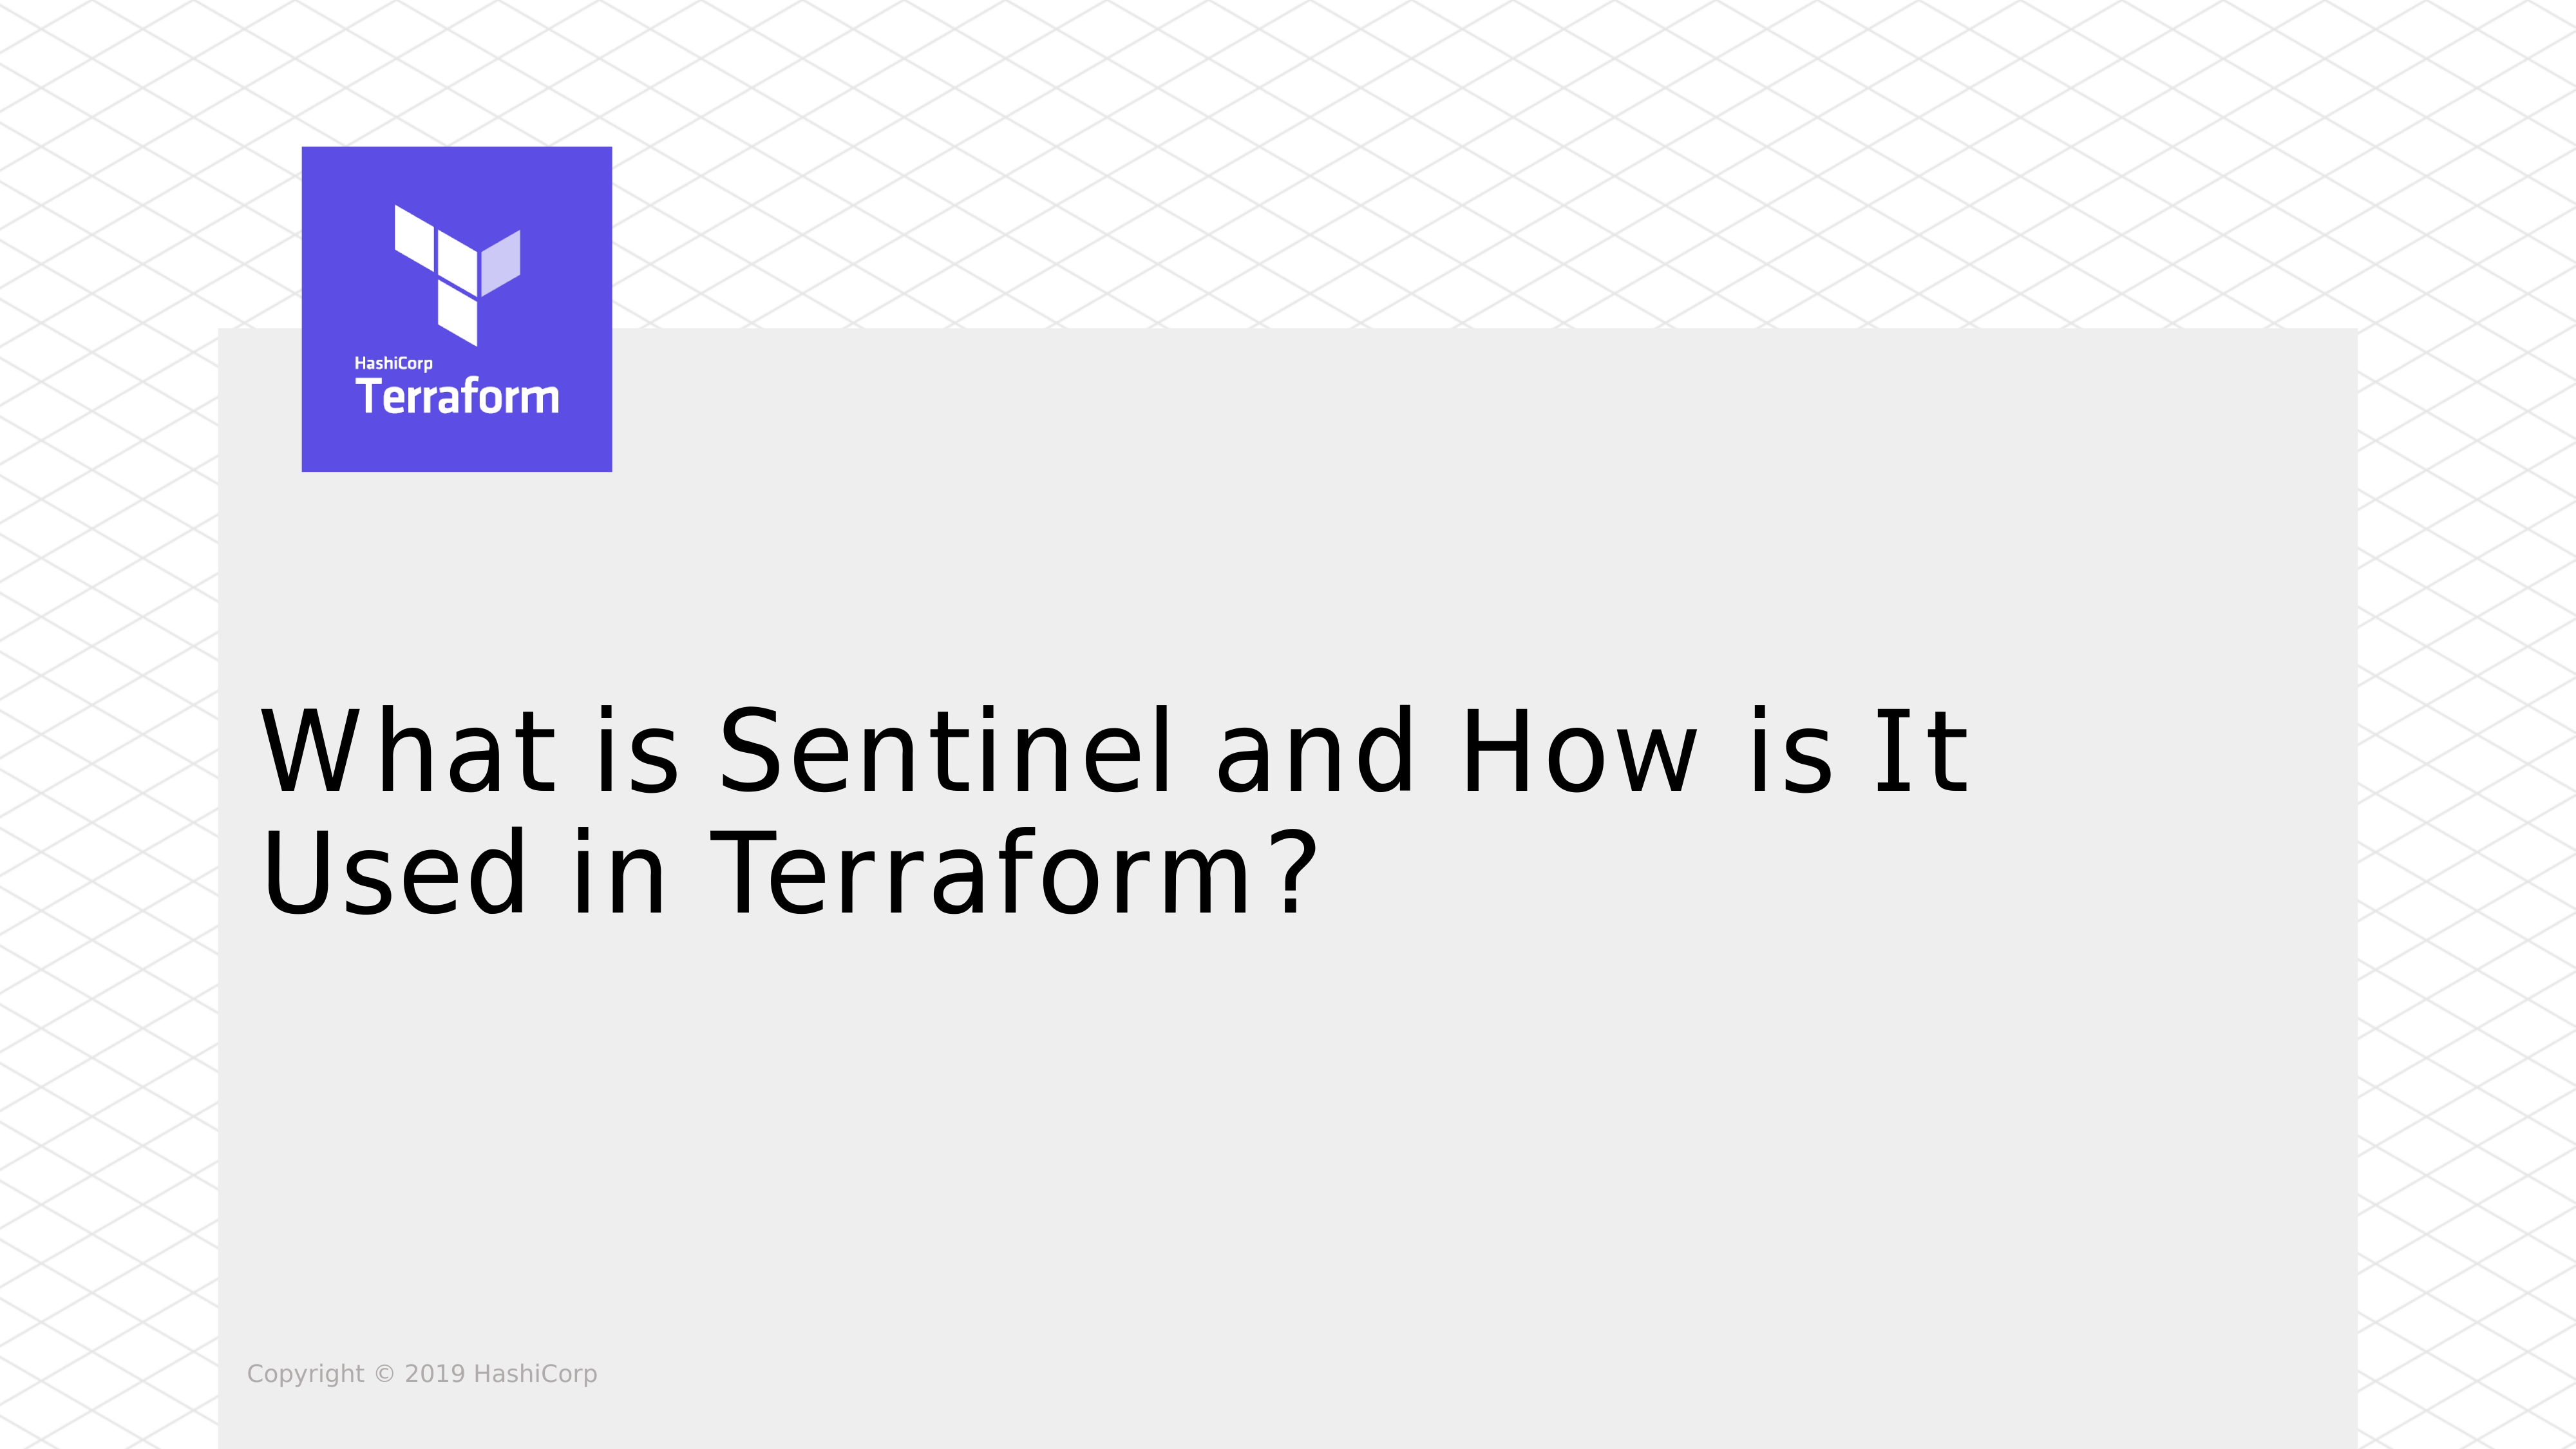

# What is Sentinel and How is It Used in Terraform?